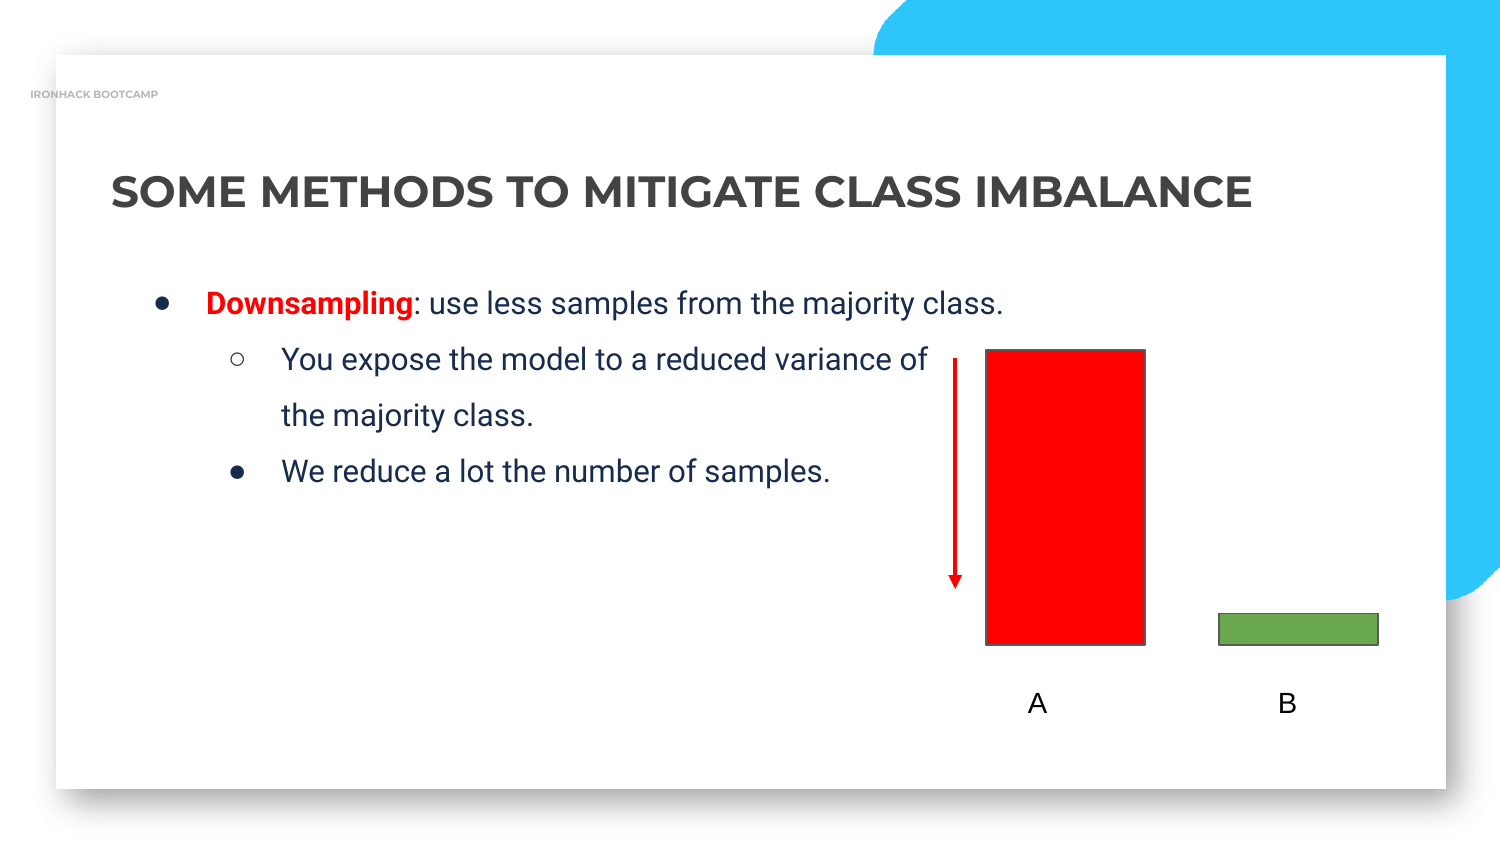

IRONHACK BOOTCAMP
SOME METHODS TO MITIGATE CLASS IMBALANCE
Downsampling: use less samples from the majority class.
You expose the model to a reduced variance of
the majority class.
We reduce a lot the number of samples.

A
B